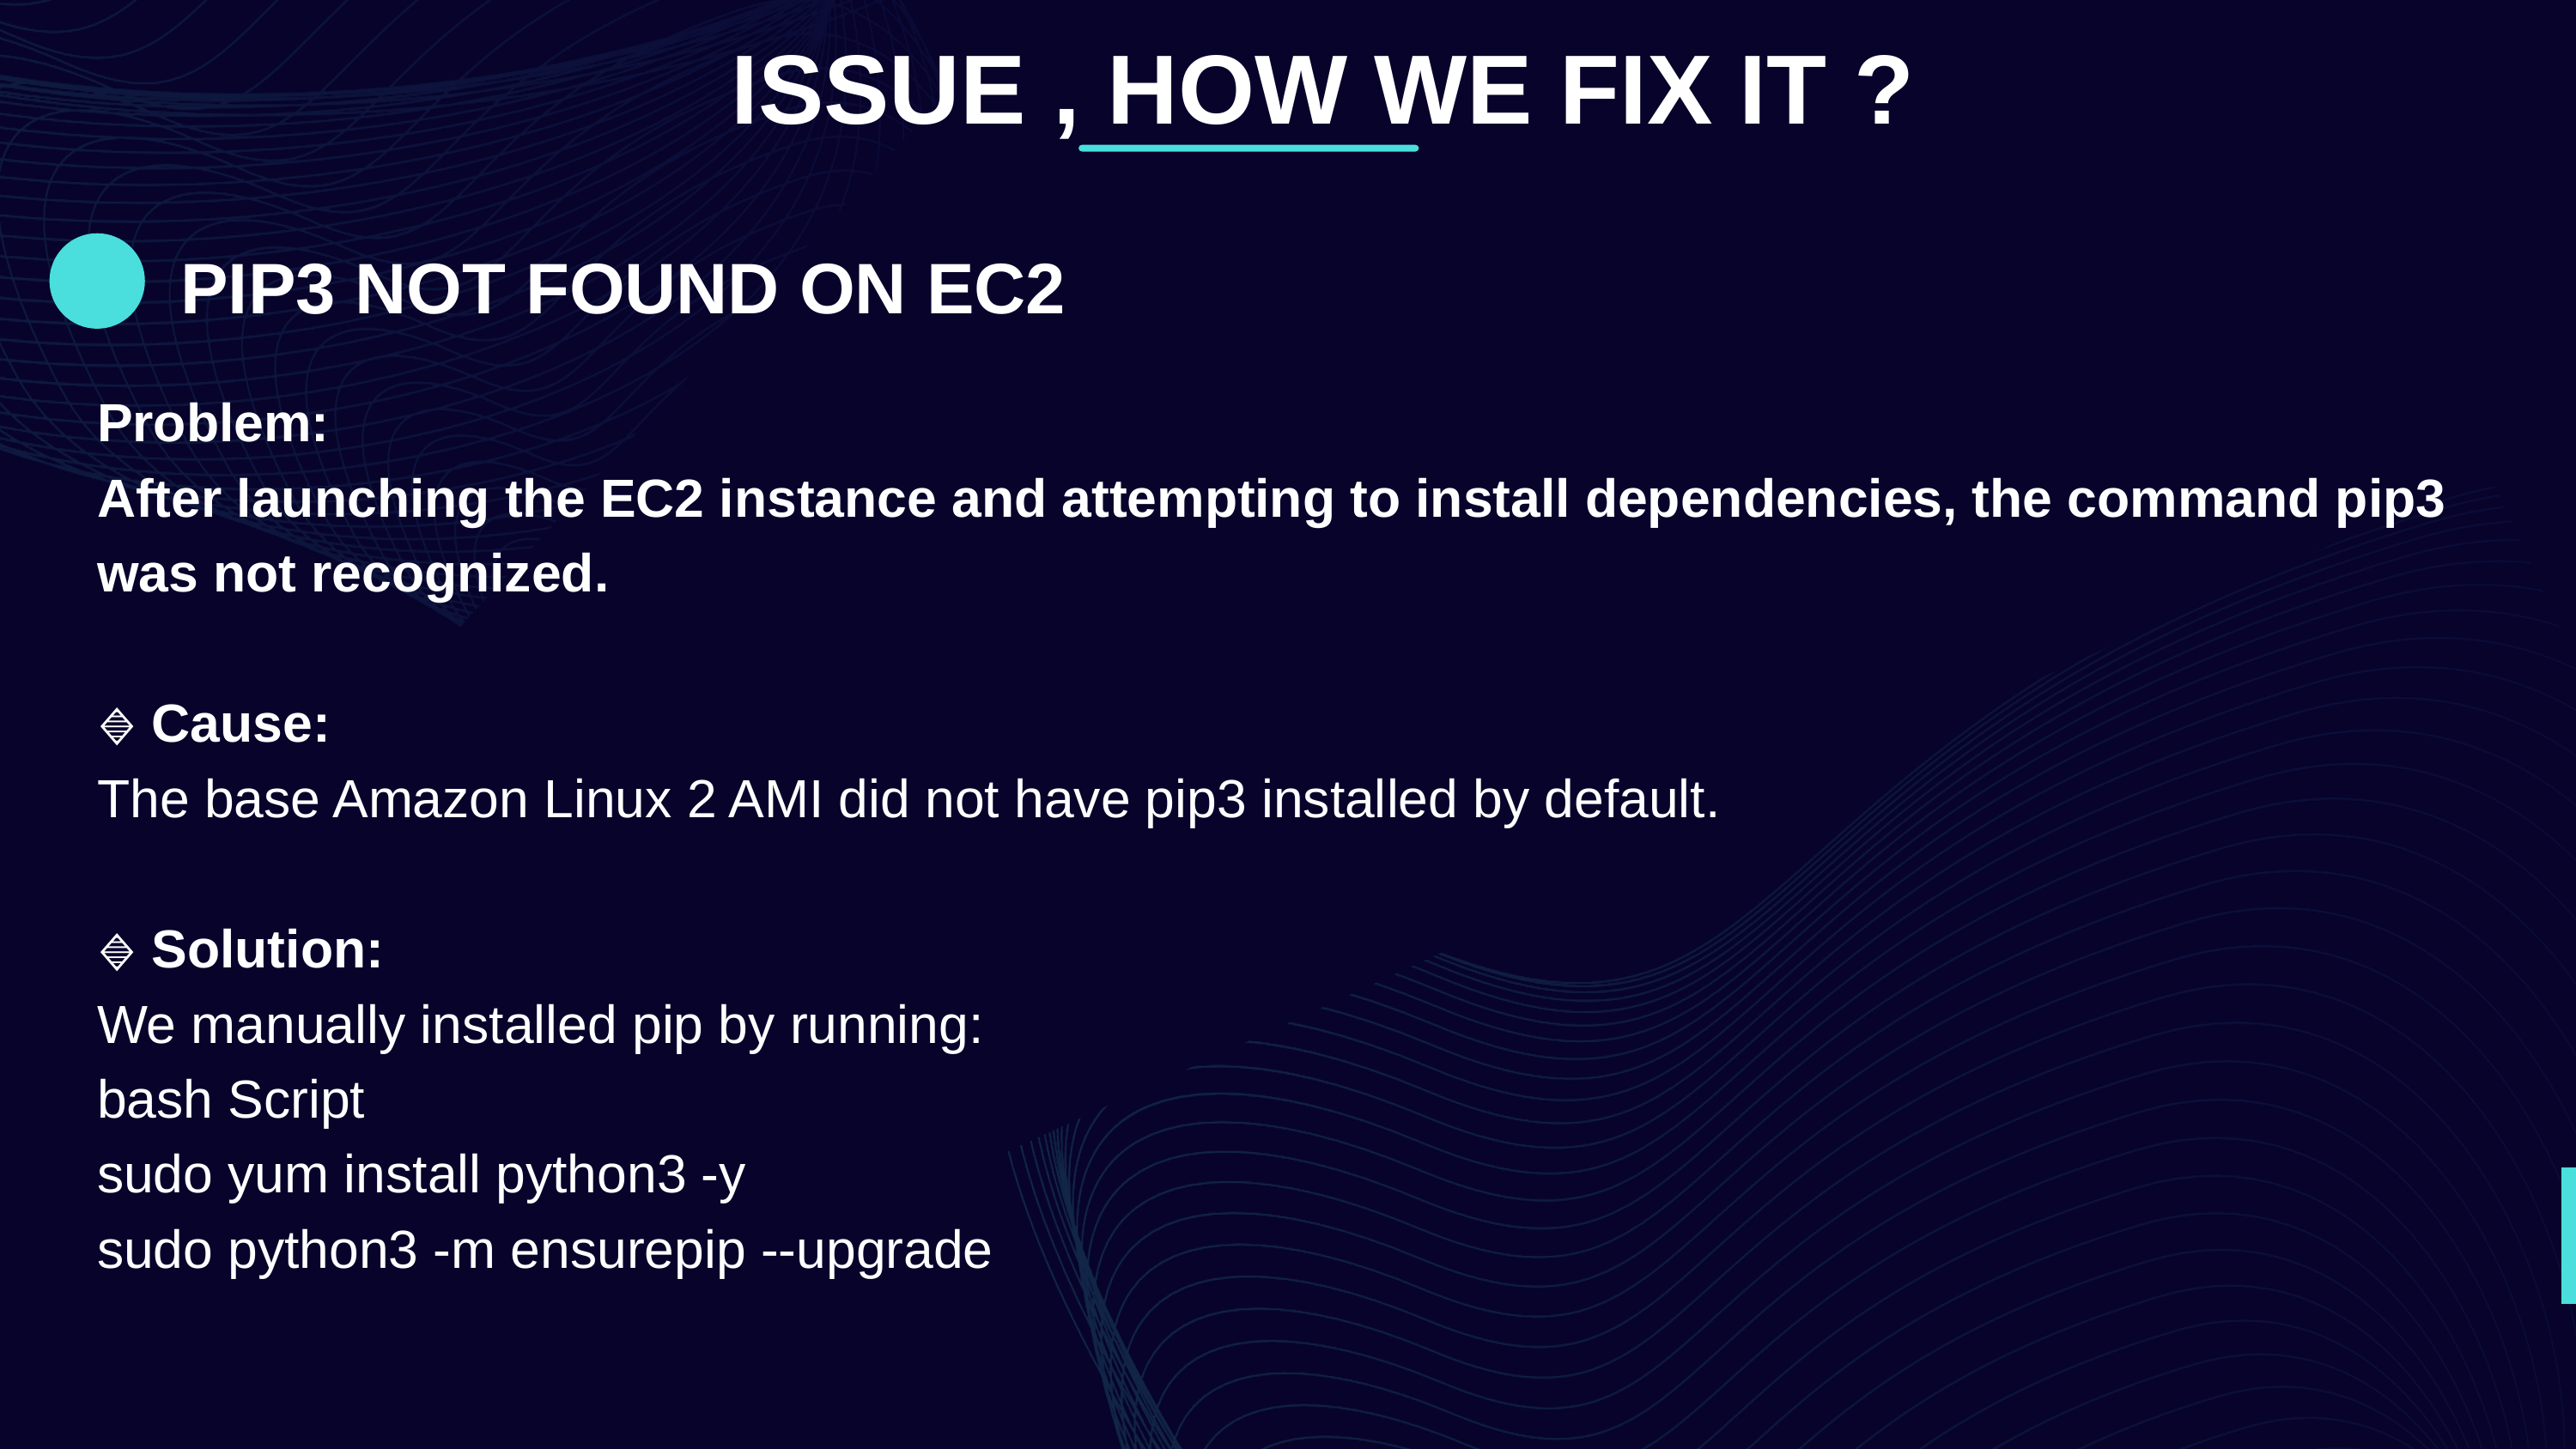

ISSUE , HOW WE FIX IT ?

PIP3 NOT FOUND ON EC2

Problem:
After launching the EC2 instance and attempting to install dependencies, the command pip3 was not recognized.

🔹 Cause:
The base Amazon Linux 2 AMI did not have pip3 installed by default.

🔹 Solution:
We manually installed pip by running:
bash Script
sudo yum install python3 -y
sudo python3 -m ensurepip --upgrade